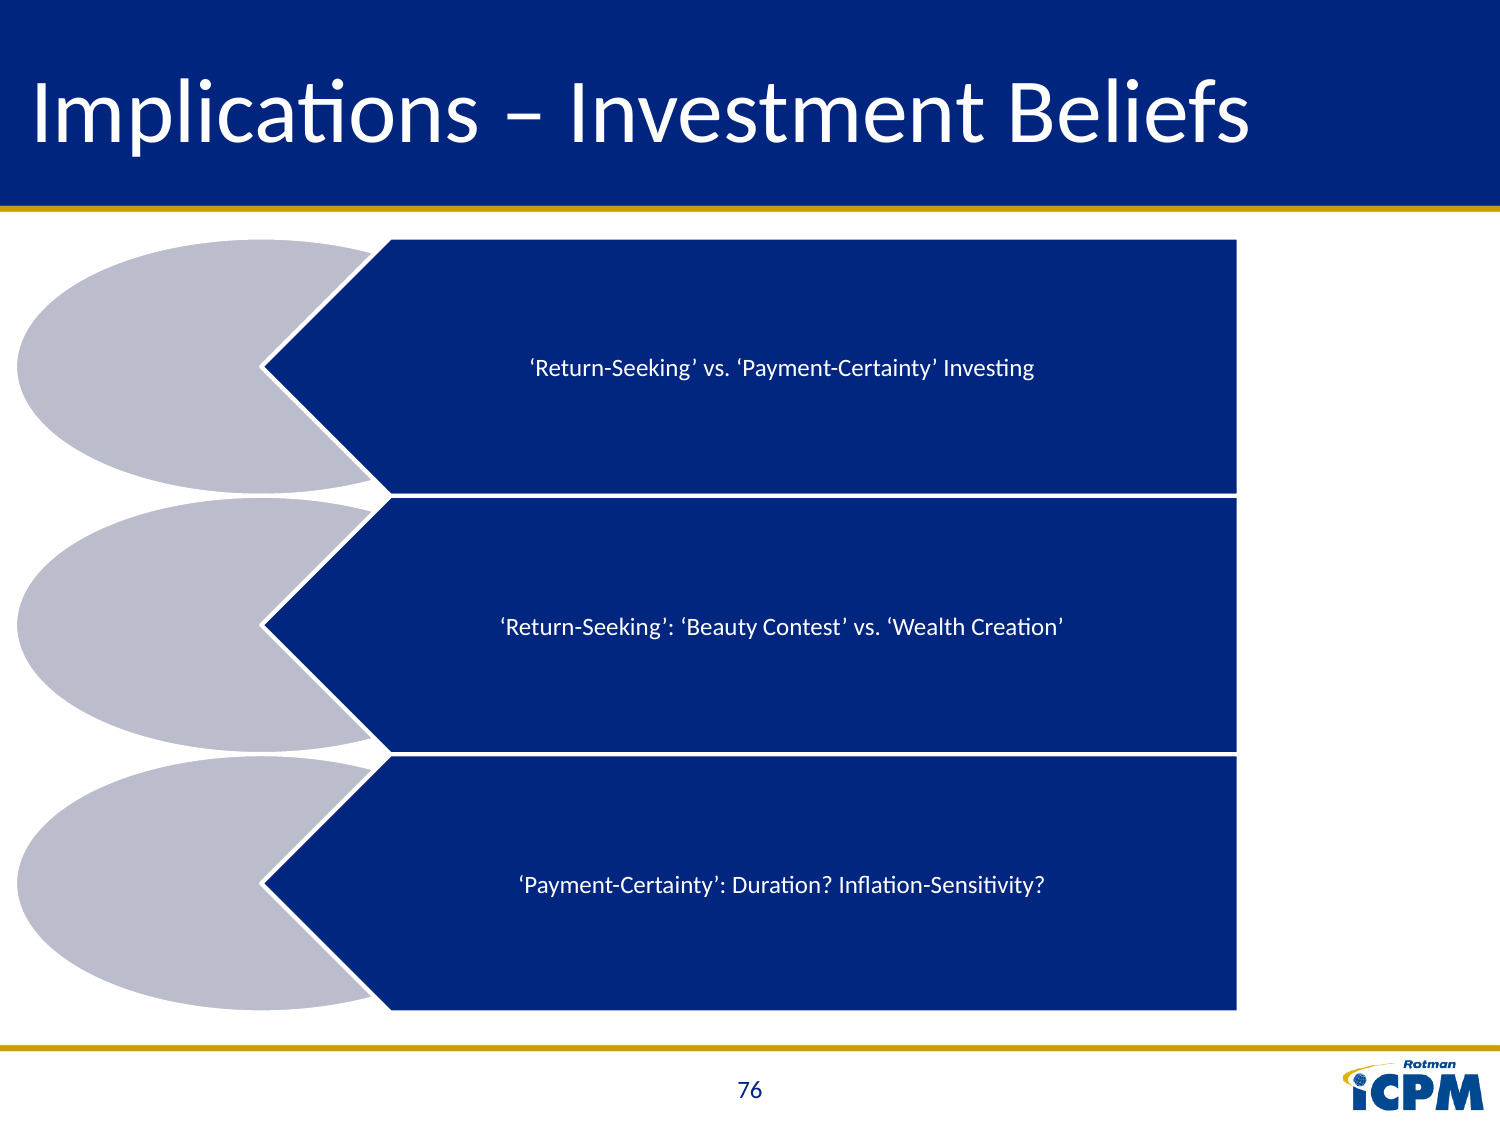

# Implications – Investment Beliefs
‘Return-Seeking’ vs. ‘Payment-Certainty’ Investing
‘Return-Seeking’: ‘Beauty Contest’ vs. ‘Wealth Creation’
‘Payment-Certainty’: Duration? Inflation-Sensitivity?